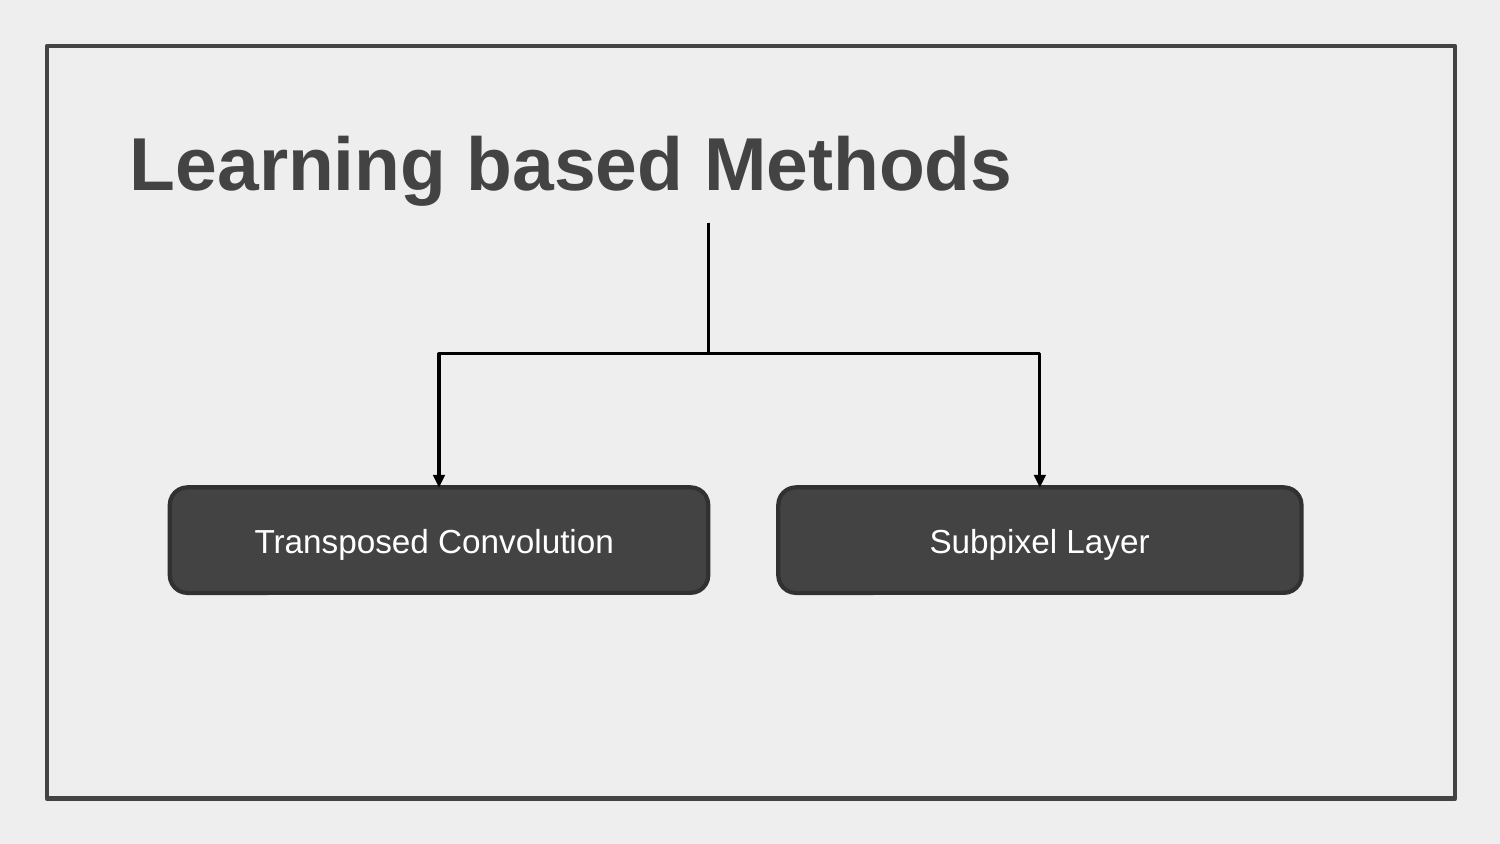

# Learning based Methods
Transposed Convolution
Subpixel Layer